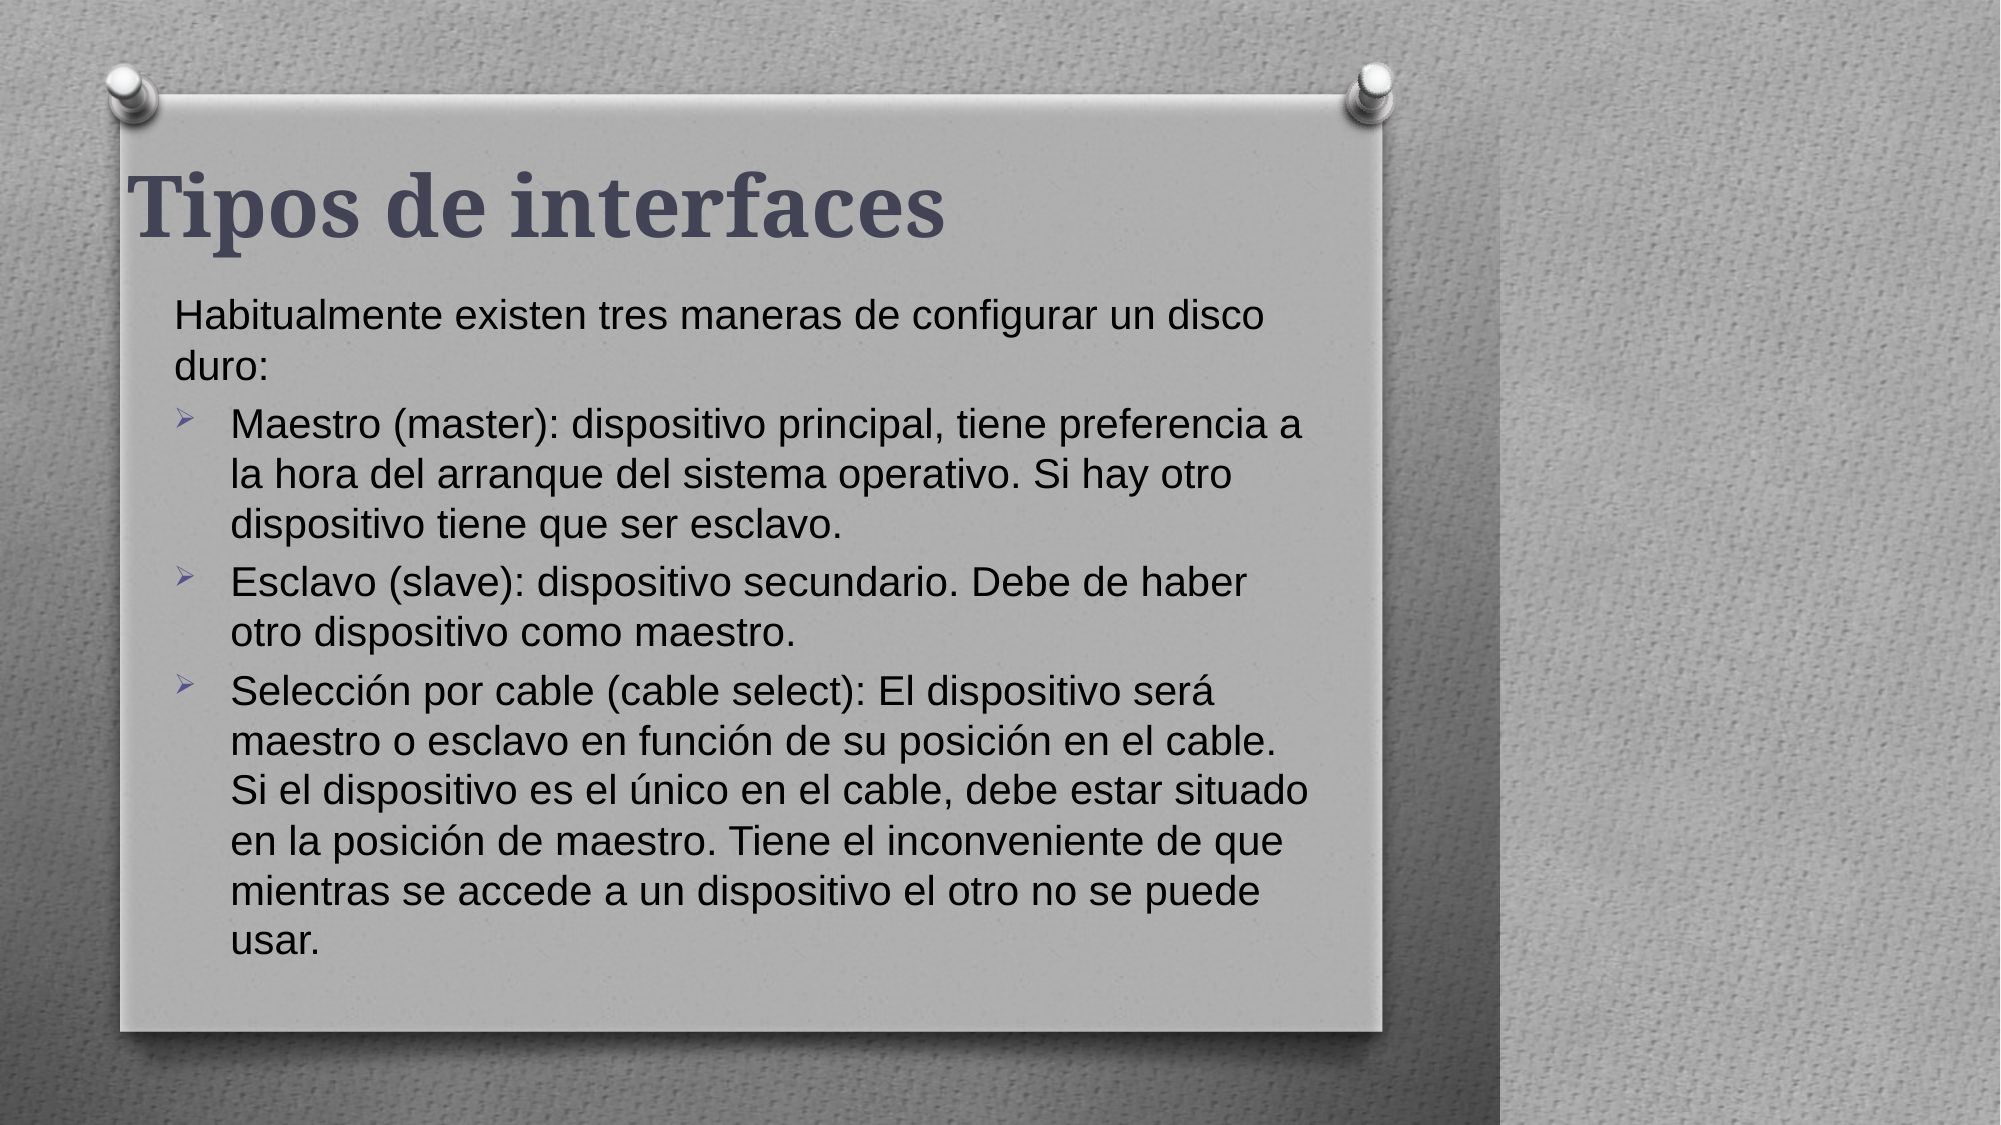

Tipos de interfaces
Habitualmente existen tres maneras de configurar un disco duro:
Maestro (master): dispositivo principal, tiene preferencia a la hora del arranque del sistema operativo. Si hay otro dispositivo tiene que ser esclavo.
Esclavo (slave): dispositivo secundario. Debe de haber otro dispositivo como maestro.
Selección por cable (cable select): El dispositivo será maestro o esclavo en función de su posición en el cable. Si el dispositivo es el único en el cable, debe estar situado en la posición de maestro. Tiene el inconveniente de que mientras se accede a un dispositivo el otro no se puede usar.